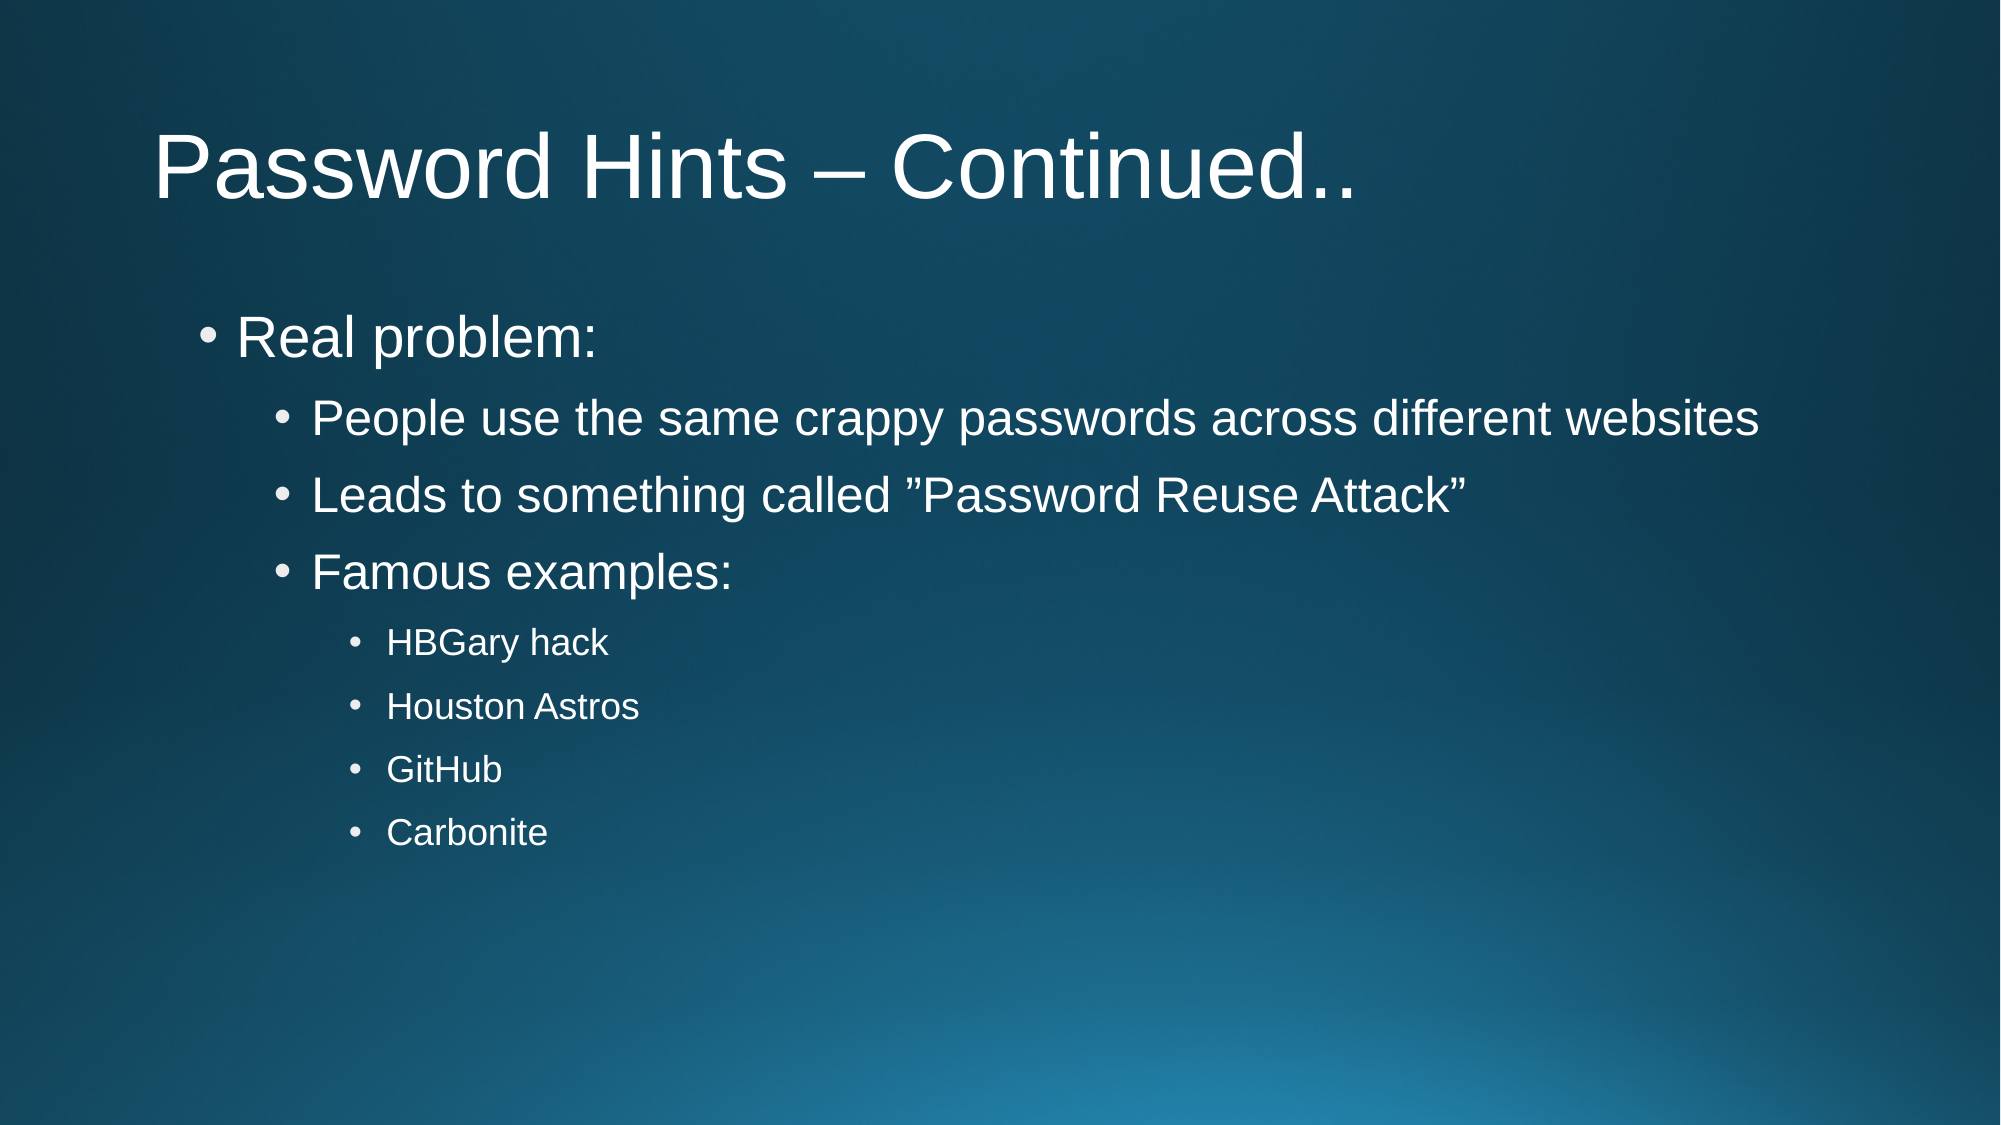

# Password Hints – Continued..
Real problem:
People use the same crappy passwords across different websites
Leads to something called ”Password Reuse Attack”
Famous examples:
HBGary hack
Houston Astros
GitHub
Carbonite